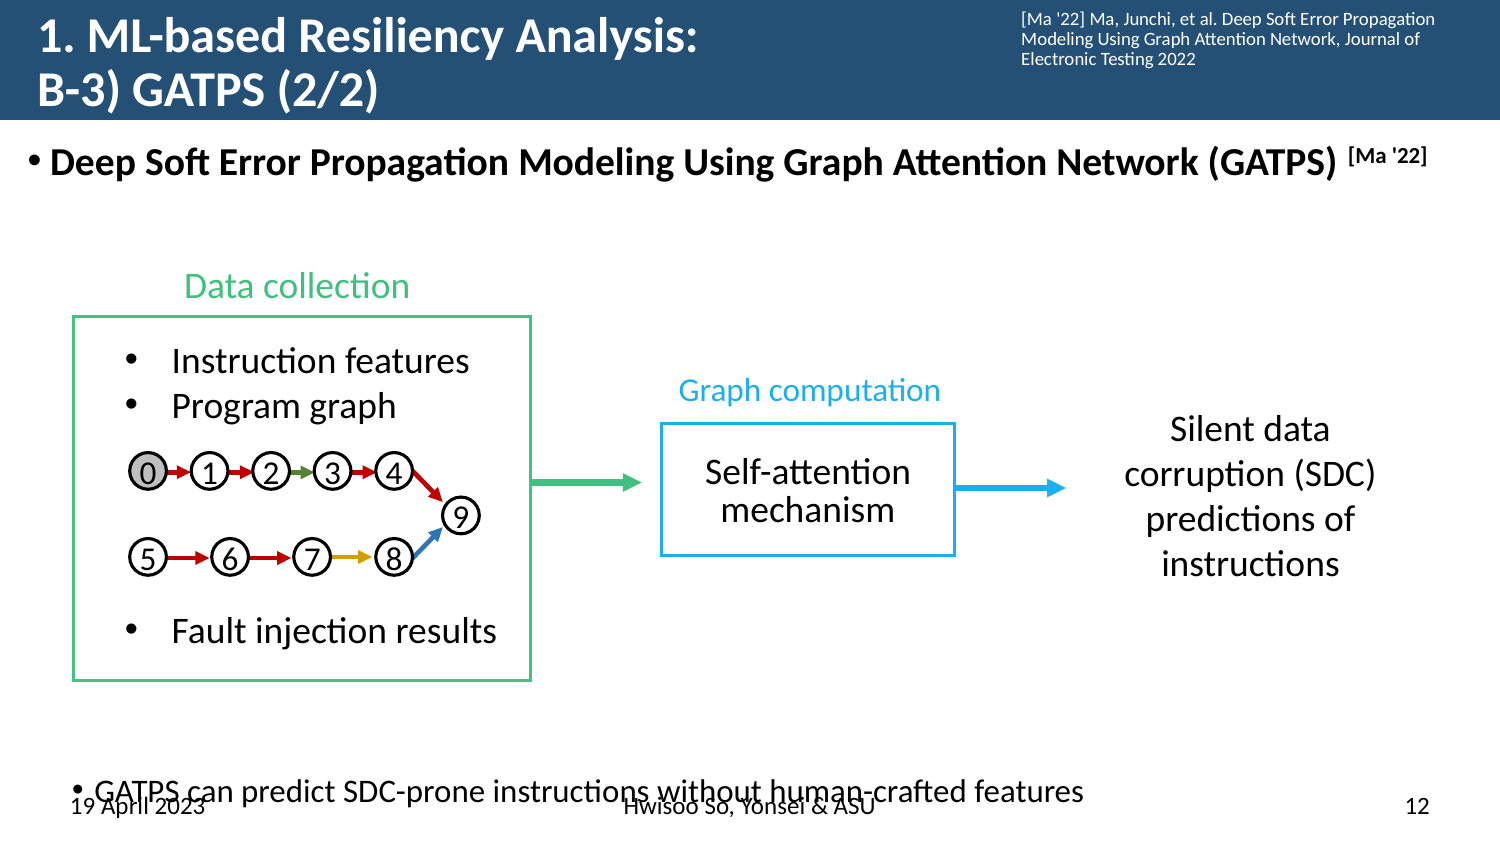

[Ma '22] Ma, Junchi, et al. Deep Soft Error Propagation Modeling Using Graph Attention Network, Journal of Electronic Testing 2022
# 1. ML-based Resiliency Analysis: B-3) GATPS (2/2)
Deep Soft Error Propagation Modeling Using Graph Attention Network (GATPS) [Ma '22]

GATPS can predict SDC-prone instructions without human-crafted features
Data collection

Instruction features
Program graph

Fault injection results
Graph computation
Silent data corruption (SDC)
predictions of
instructions
Self-attention
mechanism
0
1
2
3
4
9
5
6
7
8
19 April 2023
Hwisoo So, Yonsei & ASU
12